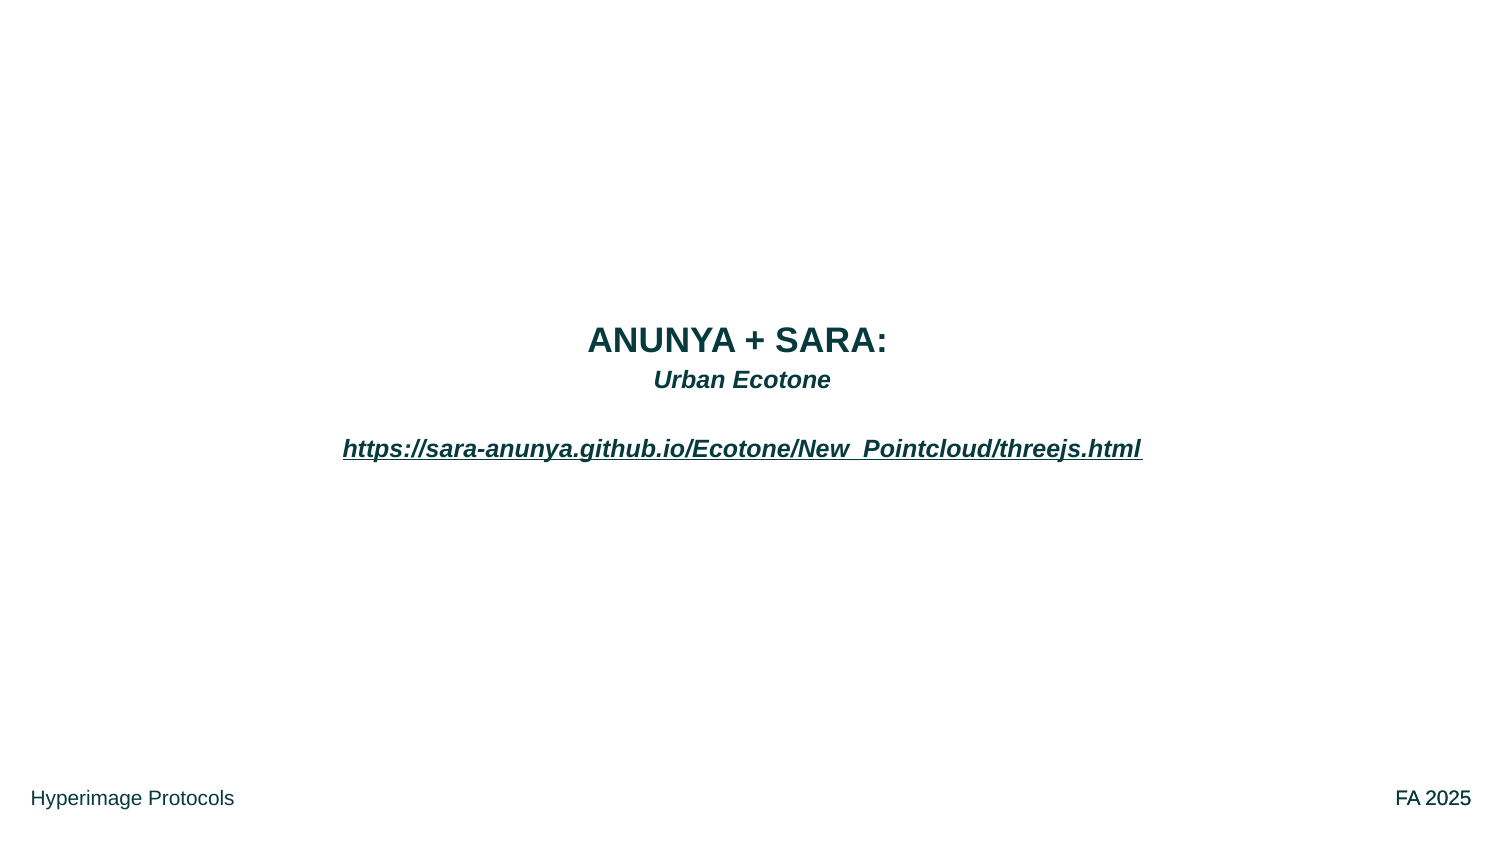

ANUNYA + SARA:
Urban Ecotone

https://sara-anunya.github.io/Ecotone/New_Pointcloud/threejs.html

Hyperimage Protocols

FA 2025

FA 2025